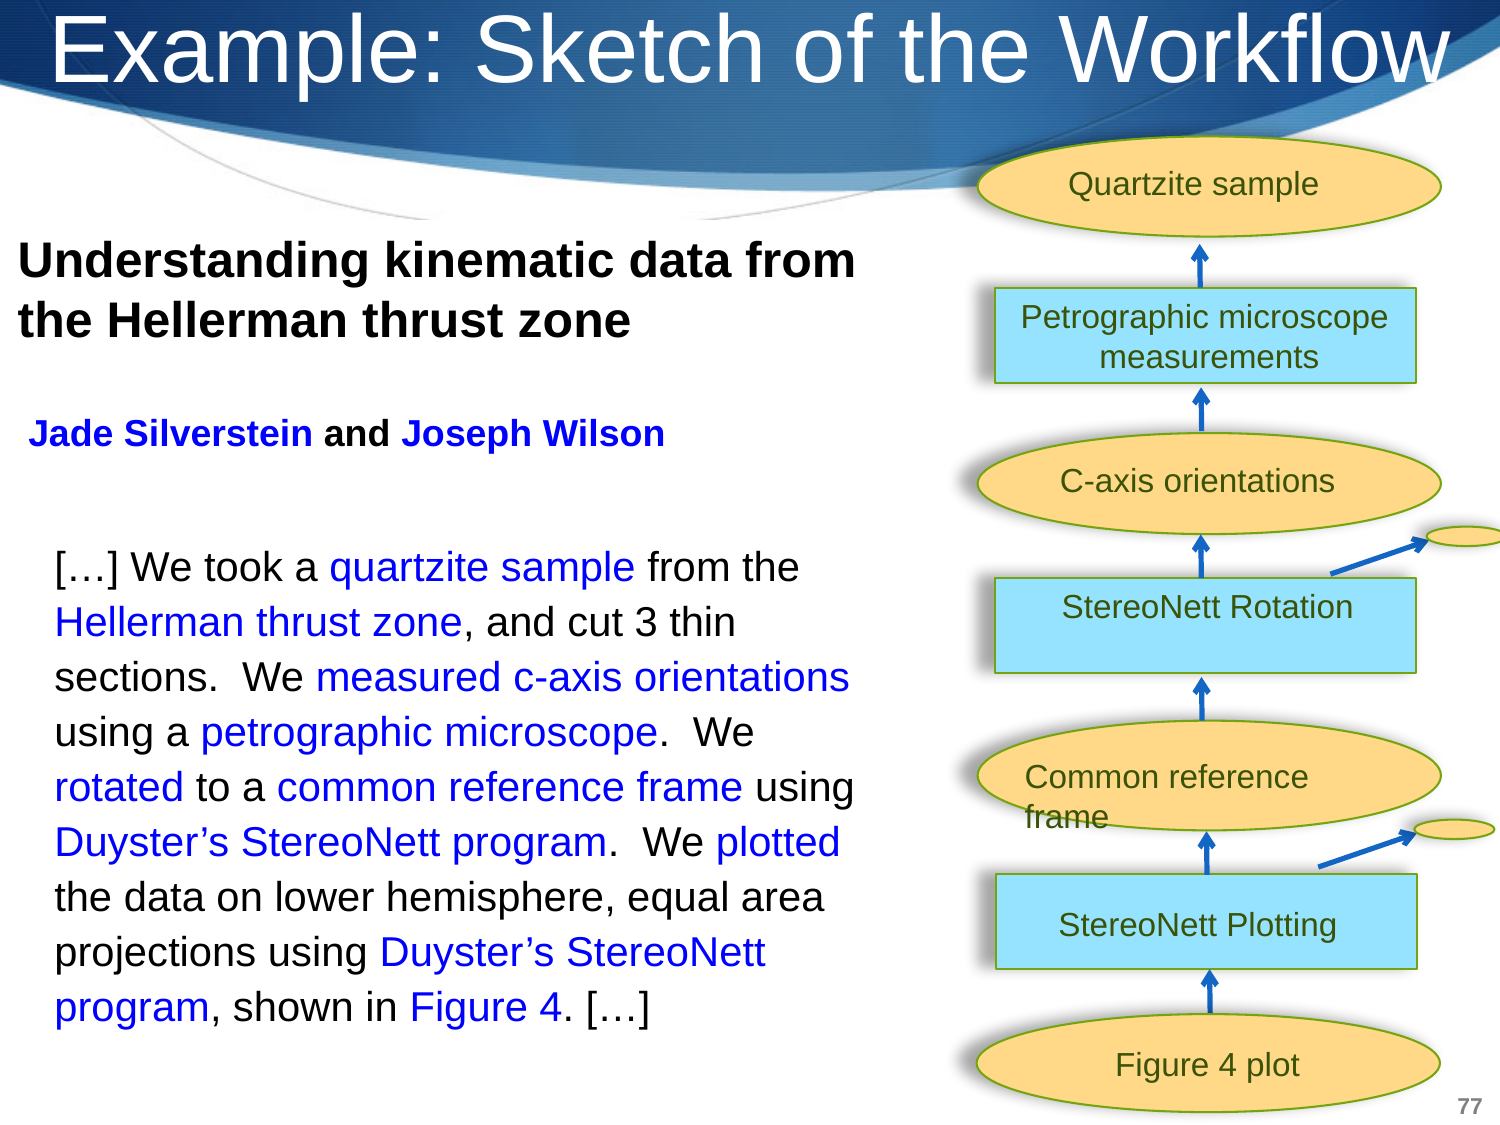

Example: Sketch of the Workflow

Quartzite sample
Understanding kinematic data from
the Hellerman thrust zone

Petrographic microscope
measurements
Jade Silverstein and Joseph Wilson

C-axis orientations

[…] We took a quartzite sample from the Hellerman thrust zone, and cut 3 thin sections.  We measured c-axis orientations using a petrographic microscope.  We rotated to a common reference frame using Duyster’s StereoNett program.  We plotted the data on lower hemisphere, equal area projections using Duyster’s StereoNett program, shown in Figure 4. […]

StereoNett Rotation

Common reference frame

StereoNett Plotting

Figure 4 plot
77